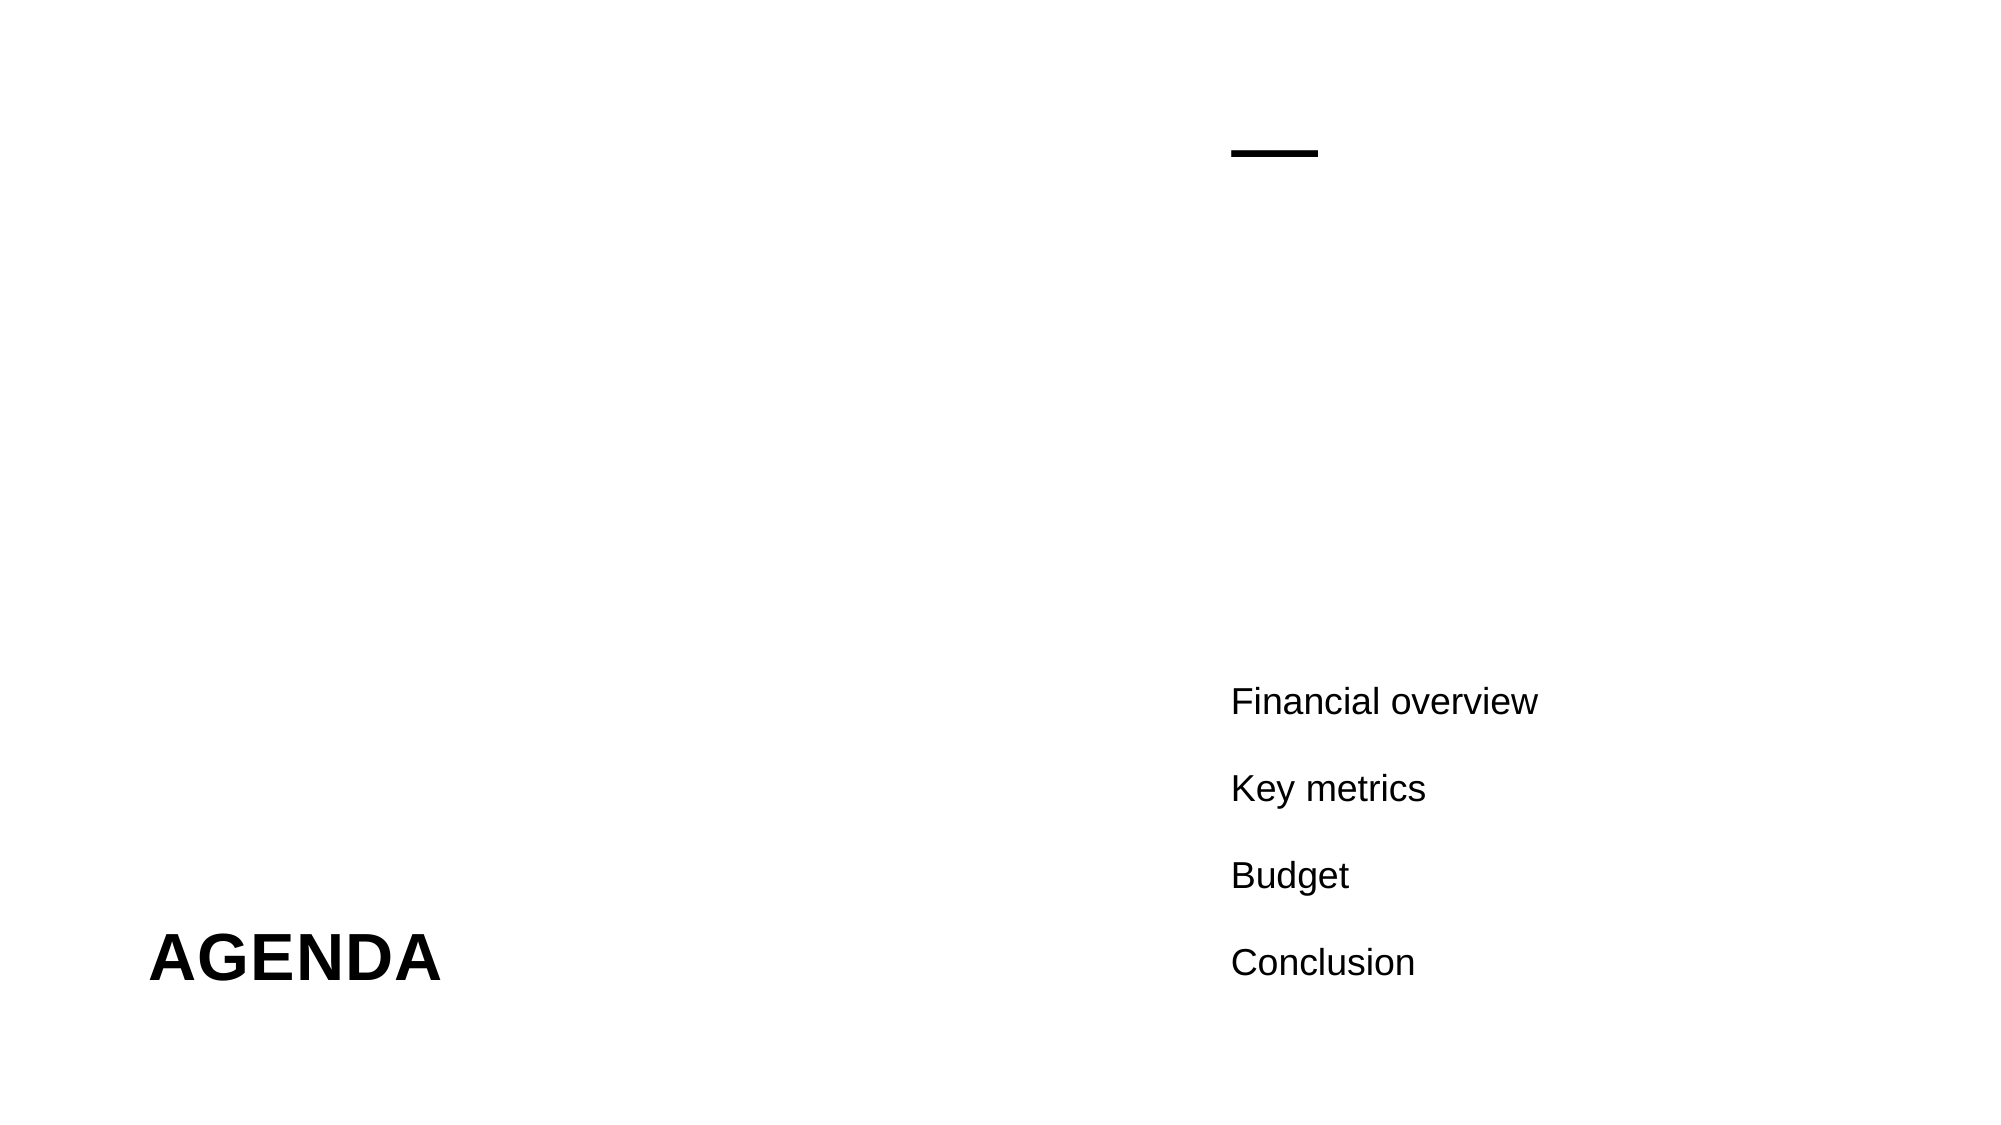

# agenda
Financial overview
Key metrics
Budget
Conclusion